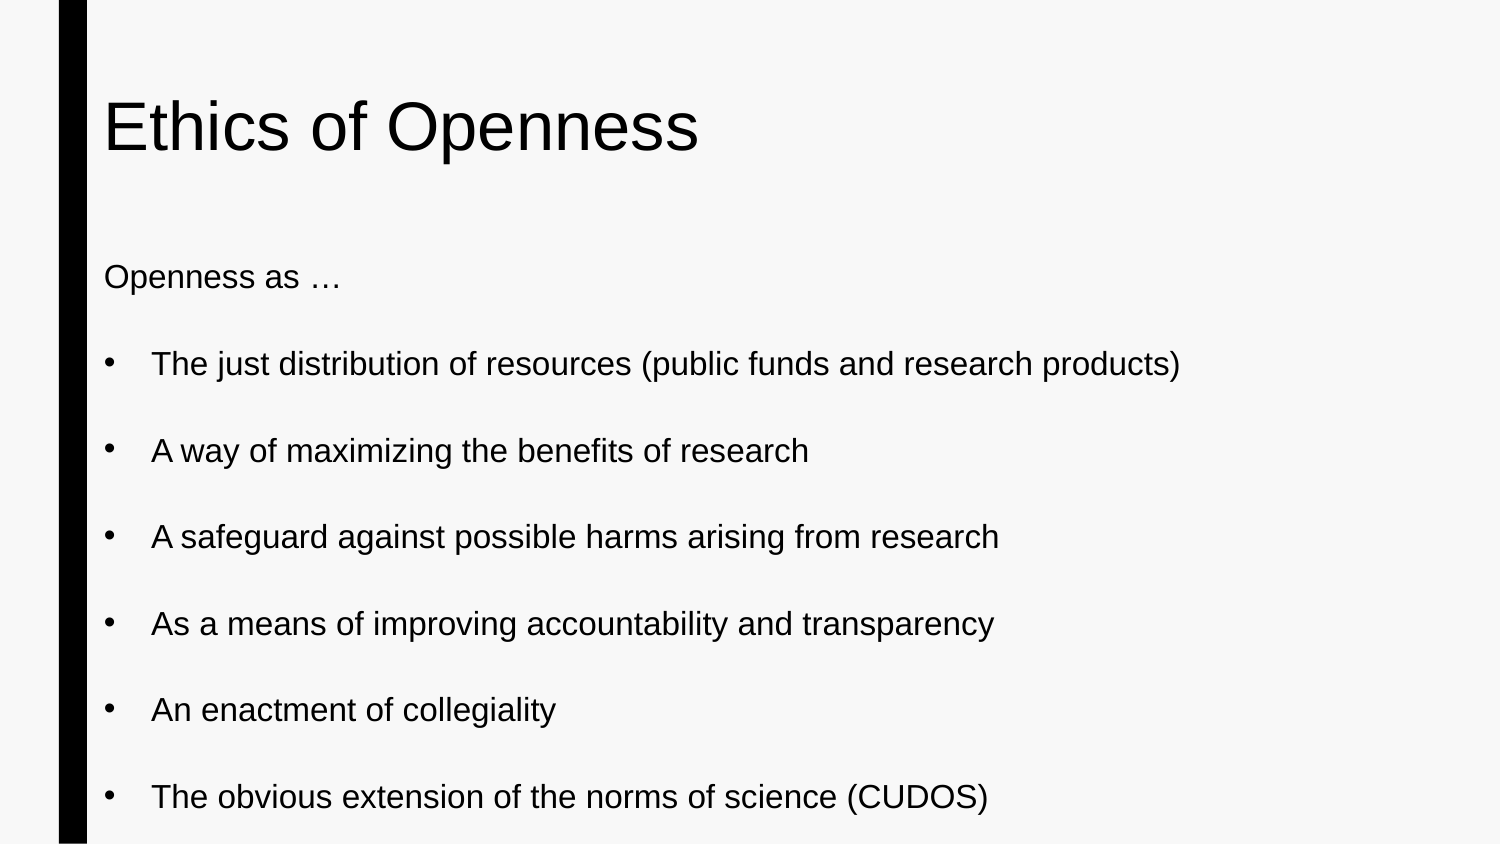

# Ethics of Openness
Openness as …
The just distribution of resources (public funds and research products)
A way of maximizing the benefits of research
A safeguard against possible harms arising from research
As a means of improving accountability and transparency
An enactment of collegiality
The obvious extension of the norms of science (CUDOS)